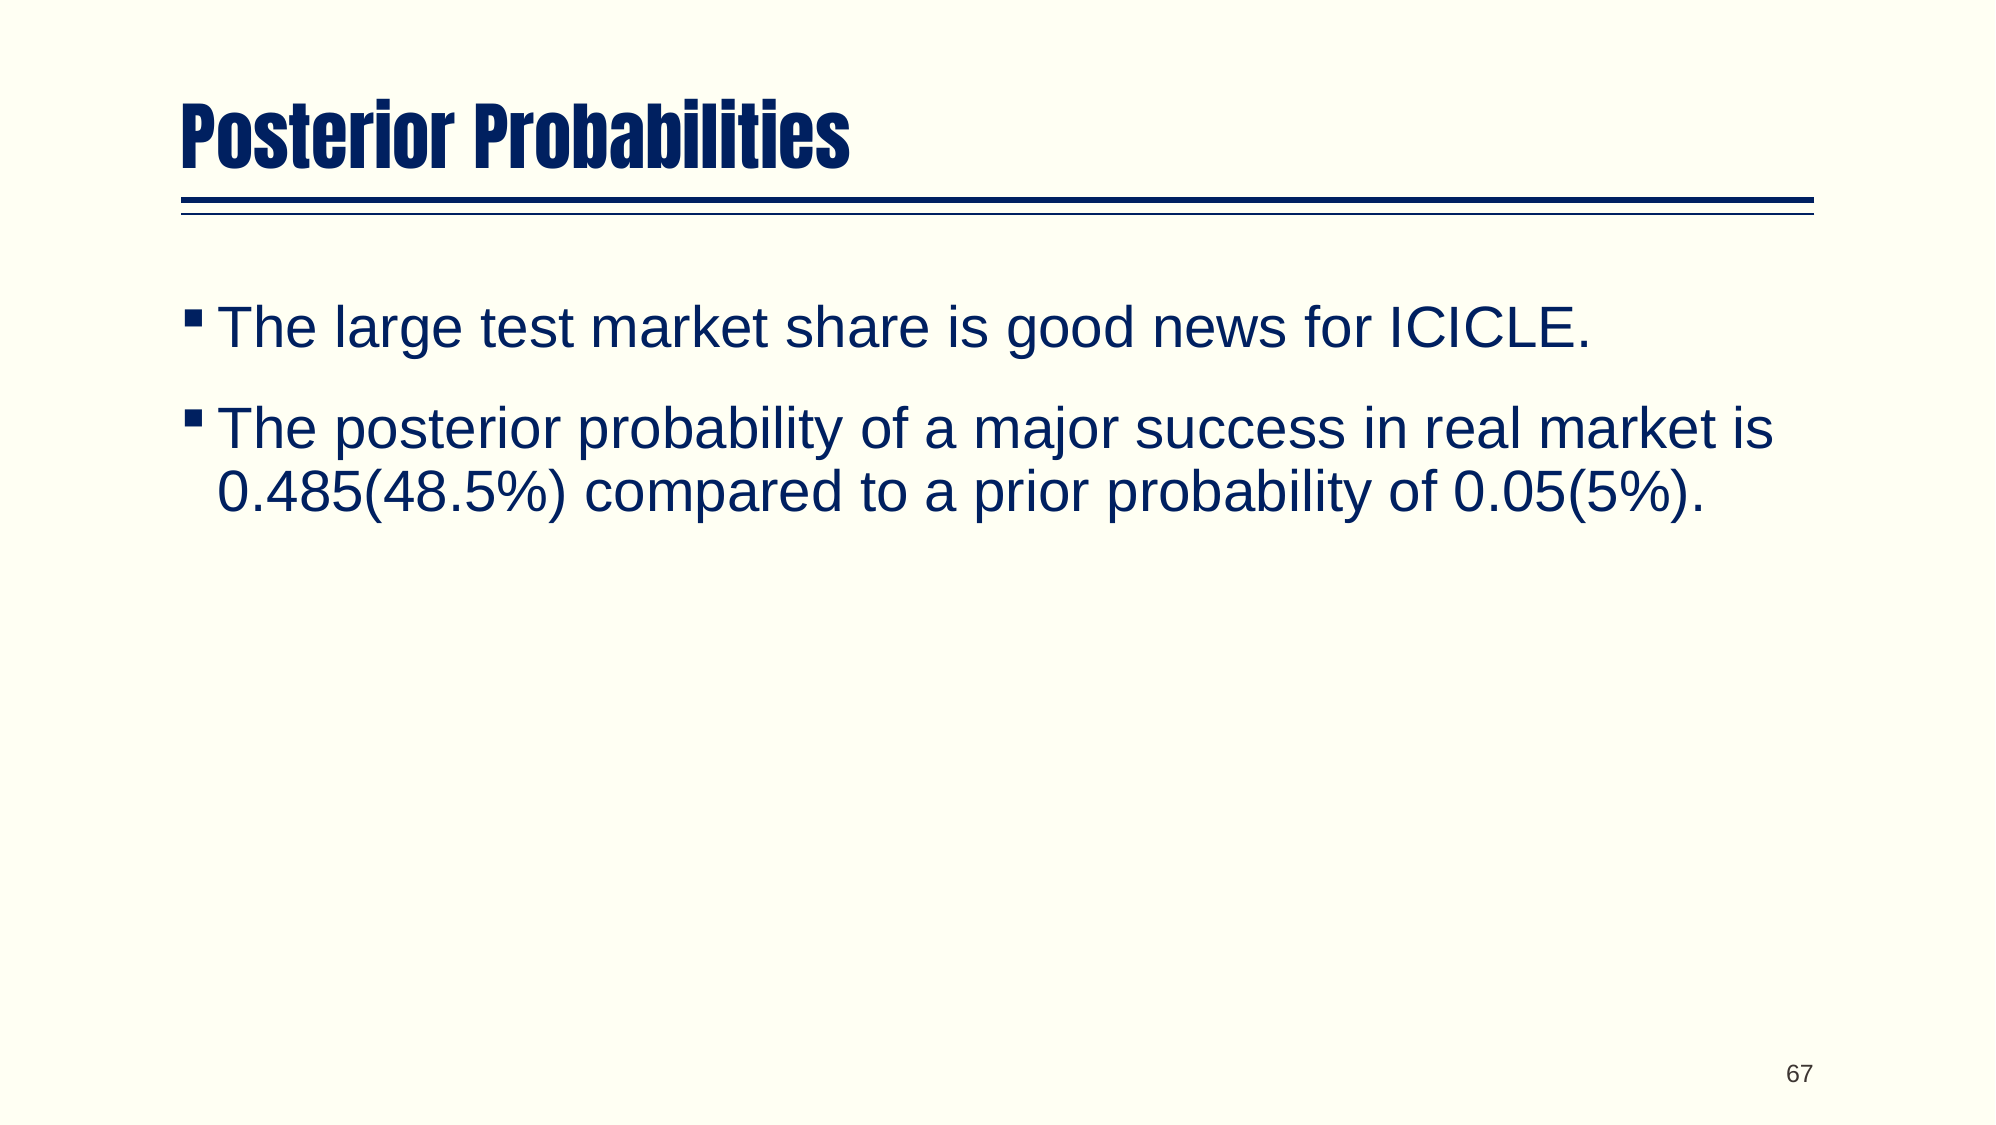

# Posterior Probabilities
The large test market share is good news for ICICLE.
The posterior probability of a major success in real market is 0.485(48.5%) compared to a prior probability of 0.05(5%).

67